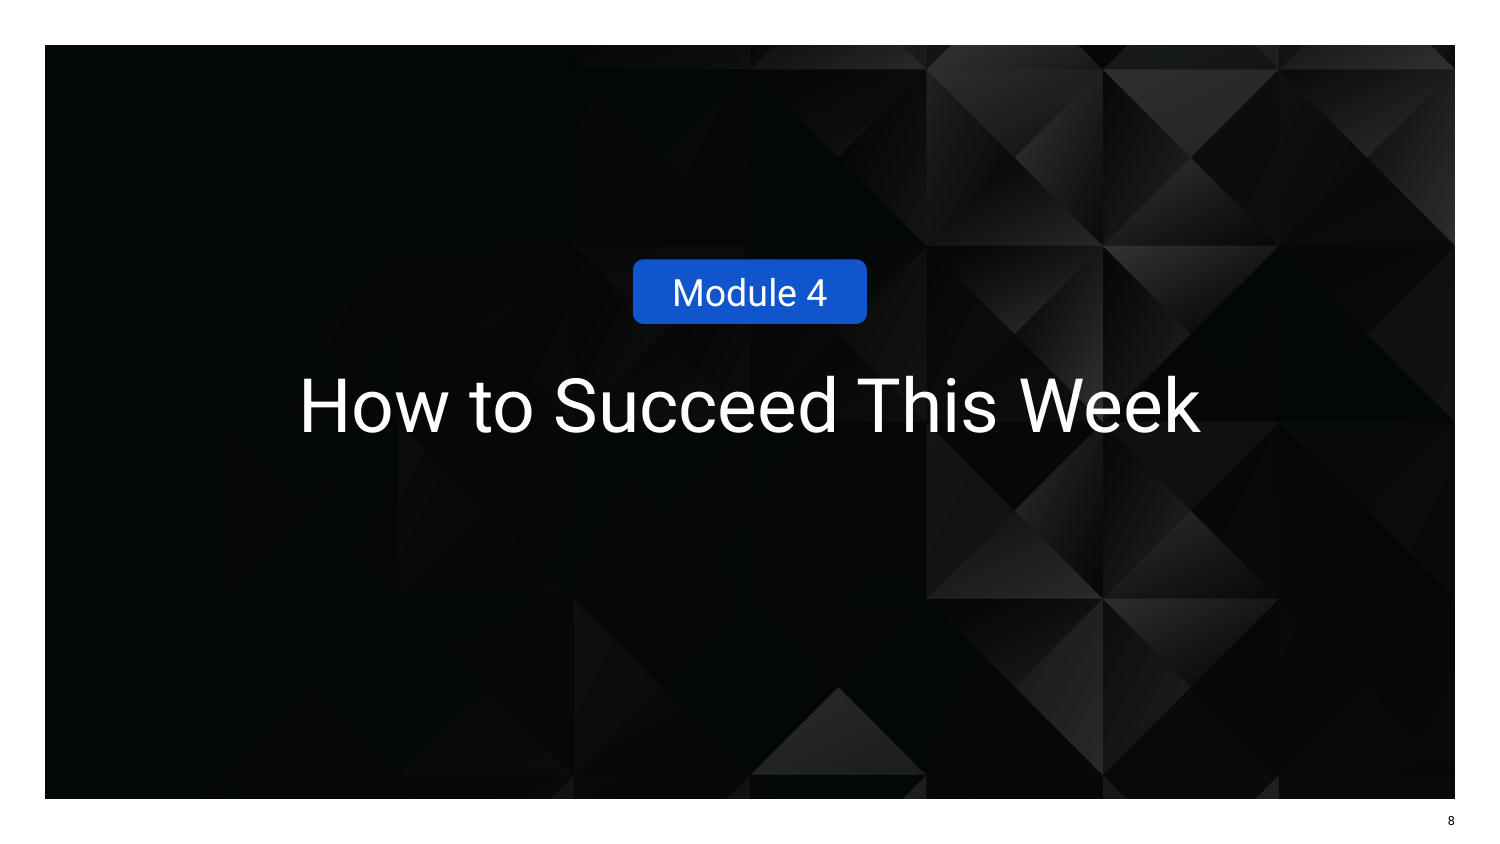

Module 4
# How to Succeed This Week